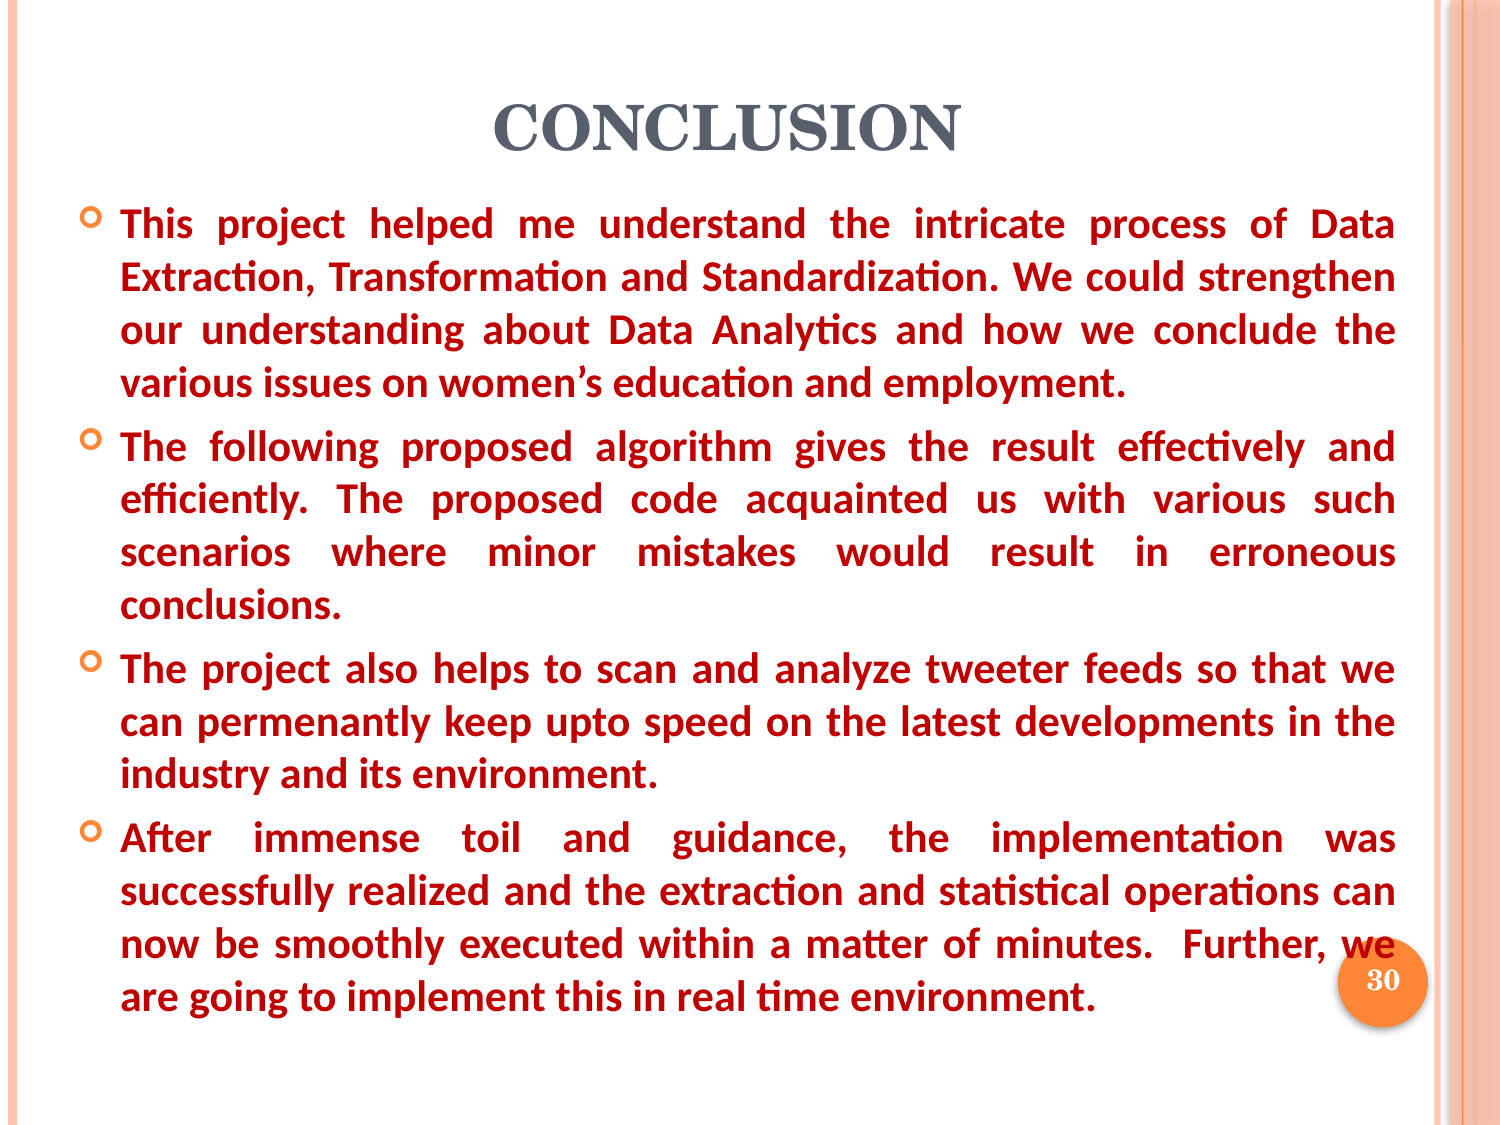

# CONCLUSION
This project helped me understand the intricate process of Data Extraction, Transformation and Standardization. We could strengthen our understanding about Data Analytics and how we conclude the various issues on women’s education and employment.
The following proposed algorithm gives the result effectively and efficiently. The proposed code acquainted us with various such scenarios where minor mistakes would result in erroneous conclusions.
The project also helps to scan and analyze tweeter feeds so that we can permenantly keep upto speed on the latest developments in the industry and its environment.
After immense toil and guidance, the implementation was successfully realized and the extraction and statistical operations can now be smoothly executed within a matter of minutes.  Further, we are going to implement this in real time environment.

30